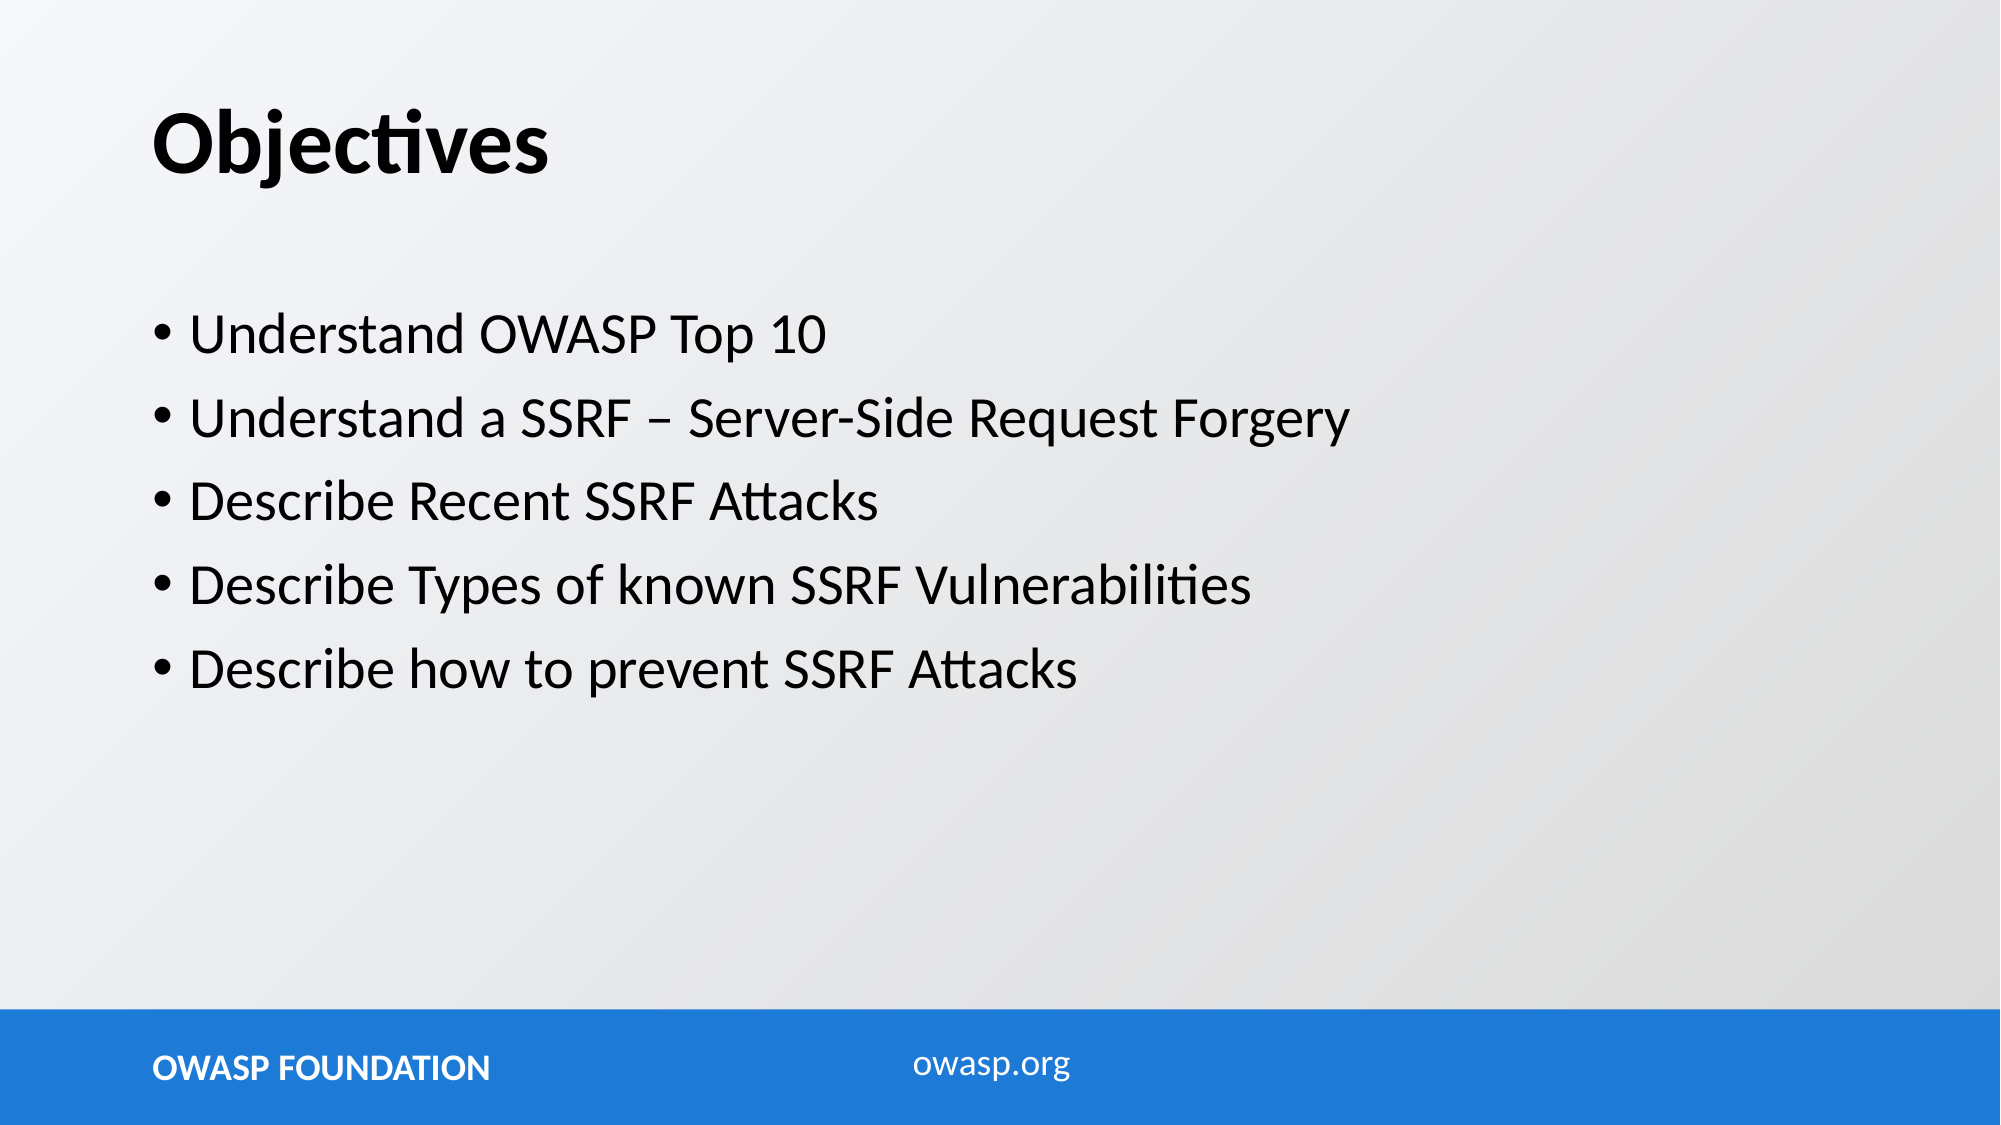

# Objectives
Understand OWASP Top 10
Understand a SSRF – Server-Side Request Forgery
Describe Recent SSRF Attacks
Describe Types of known SSRF Vulnerabilities
Describe how to prevent SSRF Attacks